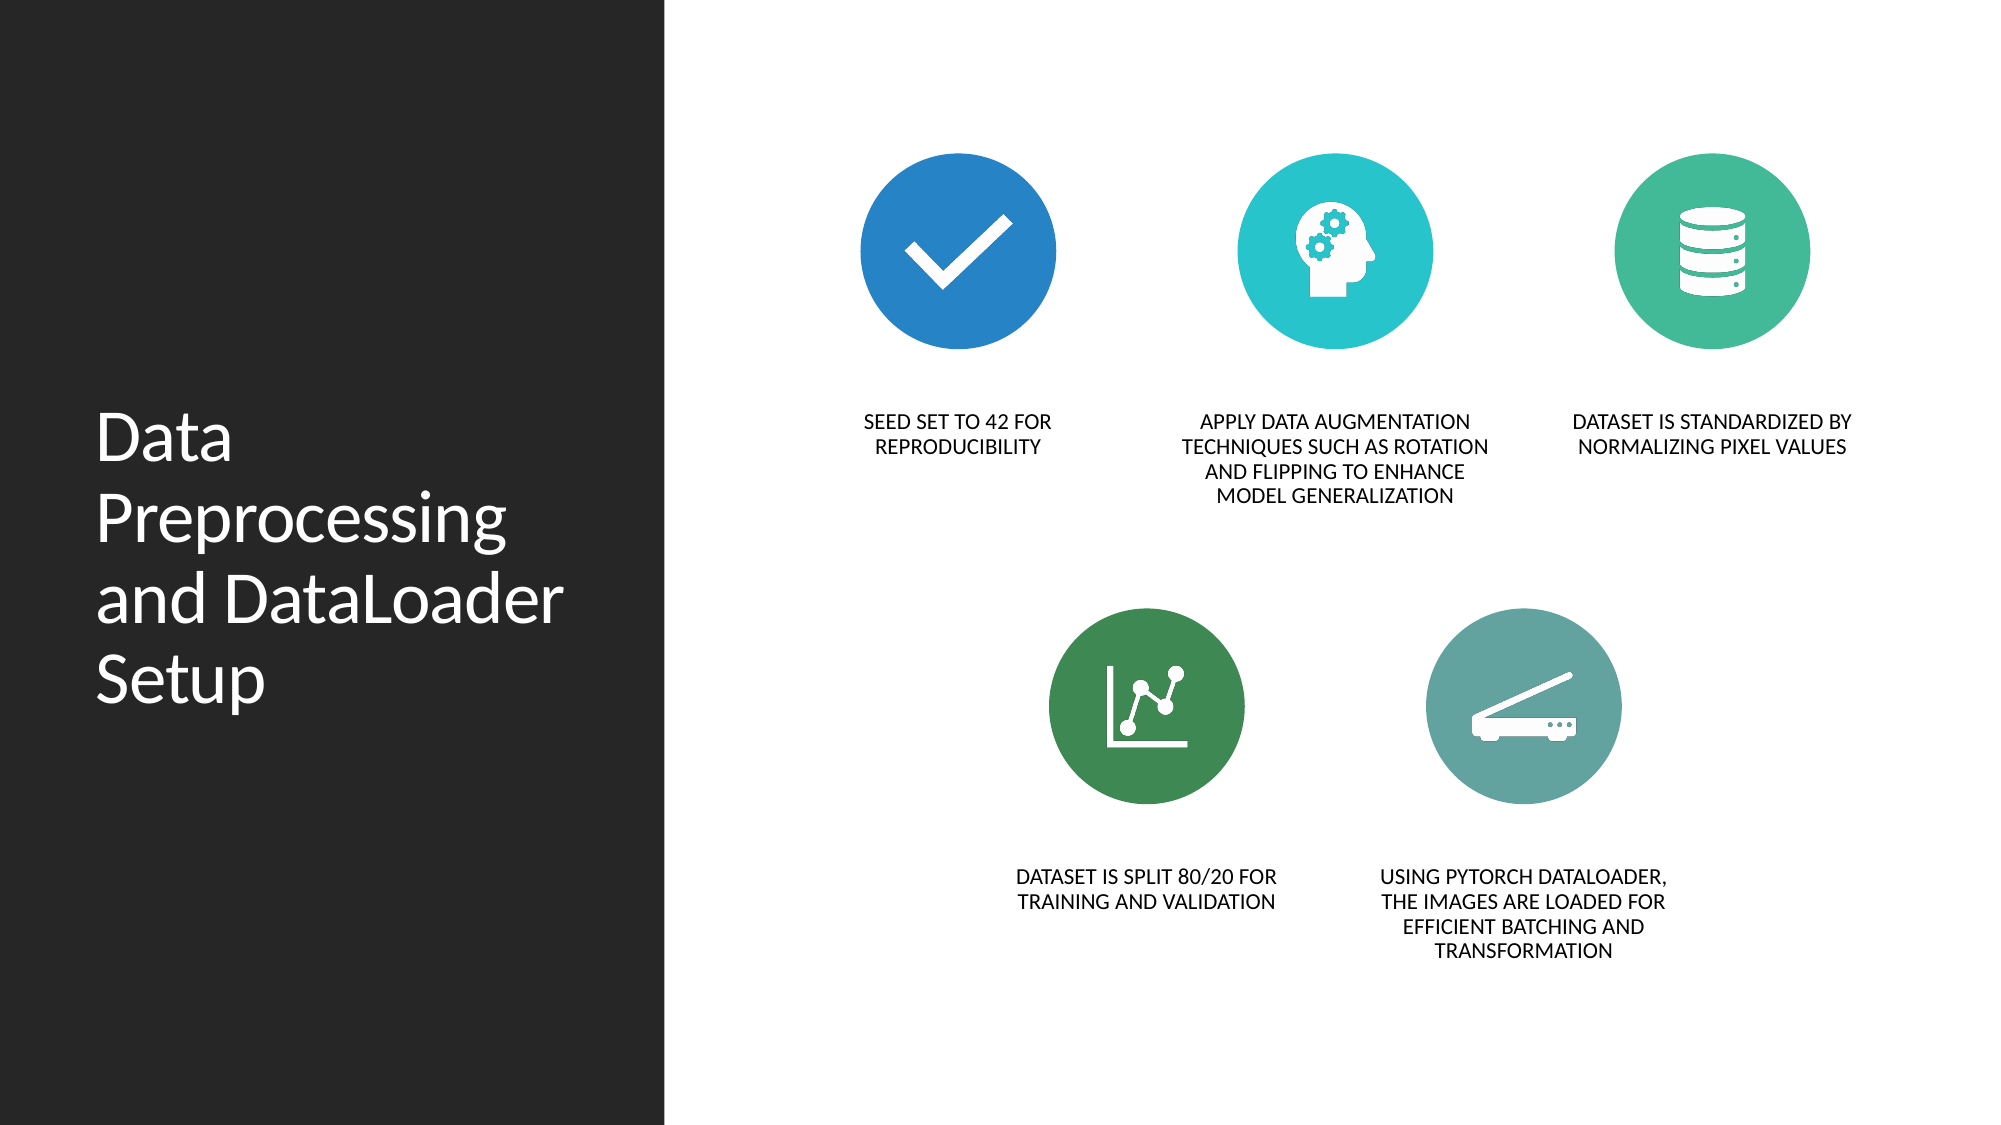

# Data Preprocessing and DataLoader Setup
Seed set to 42 for reproducibility
Apply data augmentation techniques such as rotation and flipping to enhance model generalization
Dataset is standardized by normalizing pixel values
Dataset is split 80/20 for training and validation
Using PyTorch DataLoader, the images are loaded for efficient batching and transformation